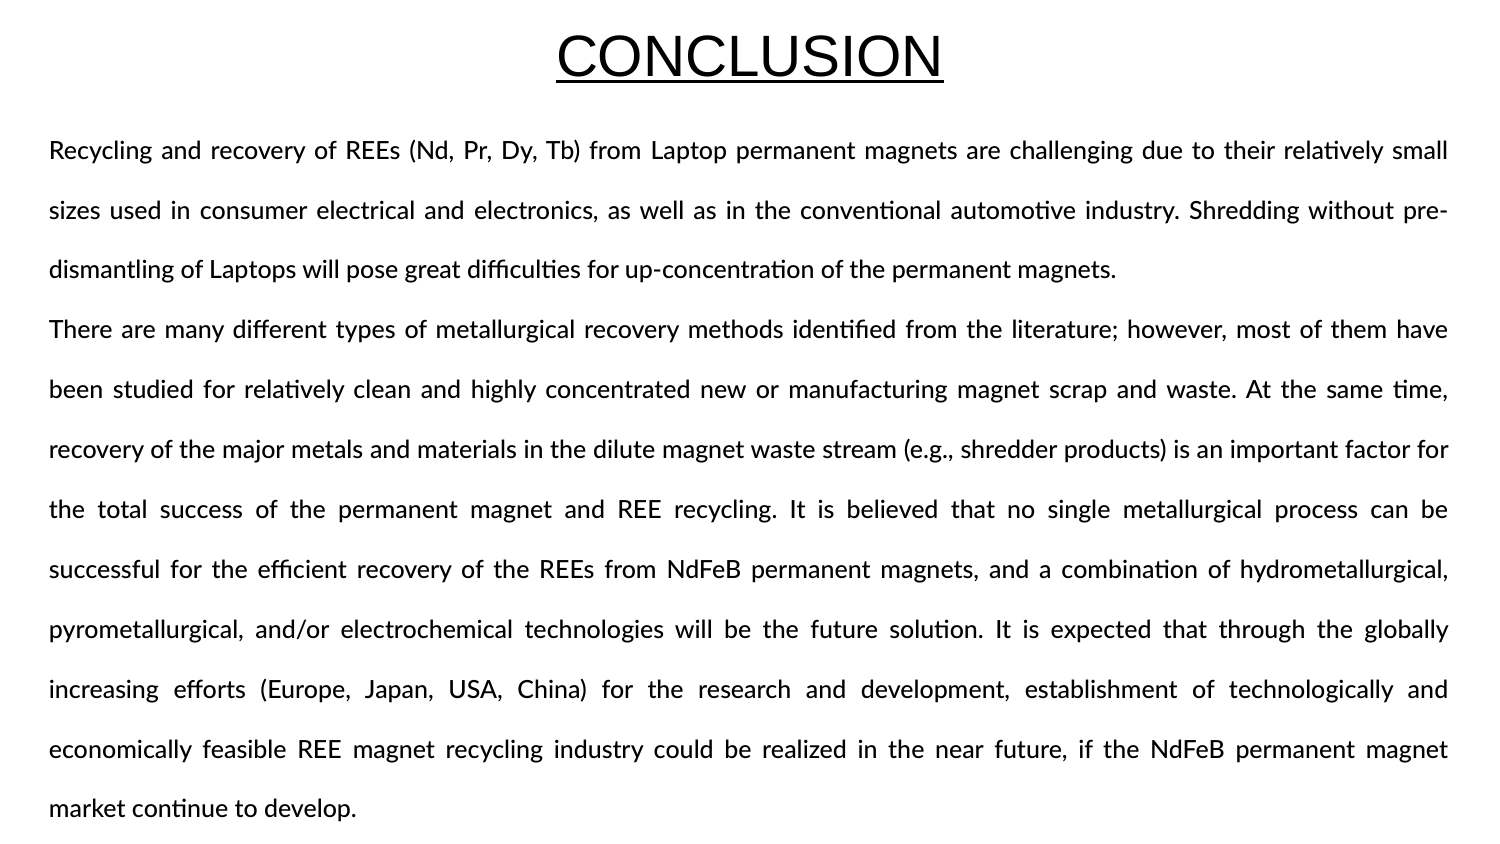

CONCLUSION
Recycling and recovery of REEs (Nd, Pr, Dy, Tb) from Laptop permanent magnets are challenging due to their relatively small sizes used in consumer electrical and electronics, as well as in the conventional automotive industry. Shredding without pre-dismantling of Laptops will pose great difficulties for up-concentration of the permanent magnets.
There are many different types of metallurgical recovery methods identified from the literature; however, most of them have been studied for relatively clean and highly concentrated new or manufacturing magnet scrap and waste. At the same time, recovery of the major metals and materials in the dilute magnet waste stream (e.g., shredder products) is an important factor for the total success of the permanent magnet and REE recycling. It is believed that no single metallurgical process can be successful for the efficient recovery of the REEs from NdFeB permanent magnets, and a combination of hydrometallurgical, pyrometallurgical, and/or electrochemical technologies will be the future solution. It is expected that through the globally increasing efforts (Europe, Japan, USA, China) for the research and development, establishment of technologically and economically feasible REE magnet recycling industry could be realized in the near future, if the NdFeB permanent magnet market continue to develop.